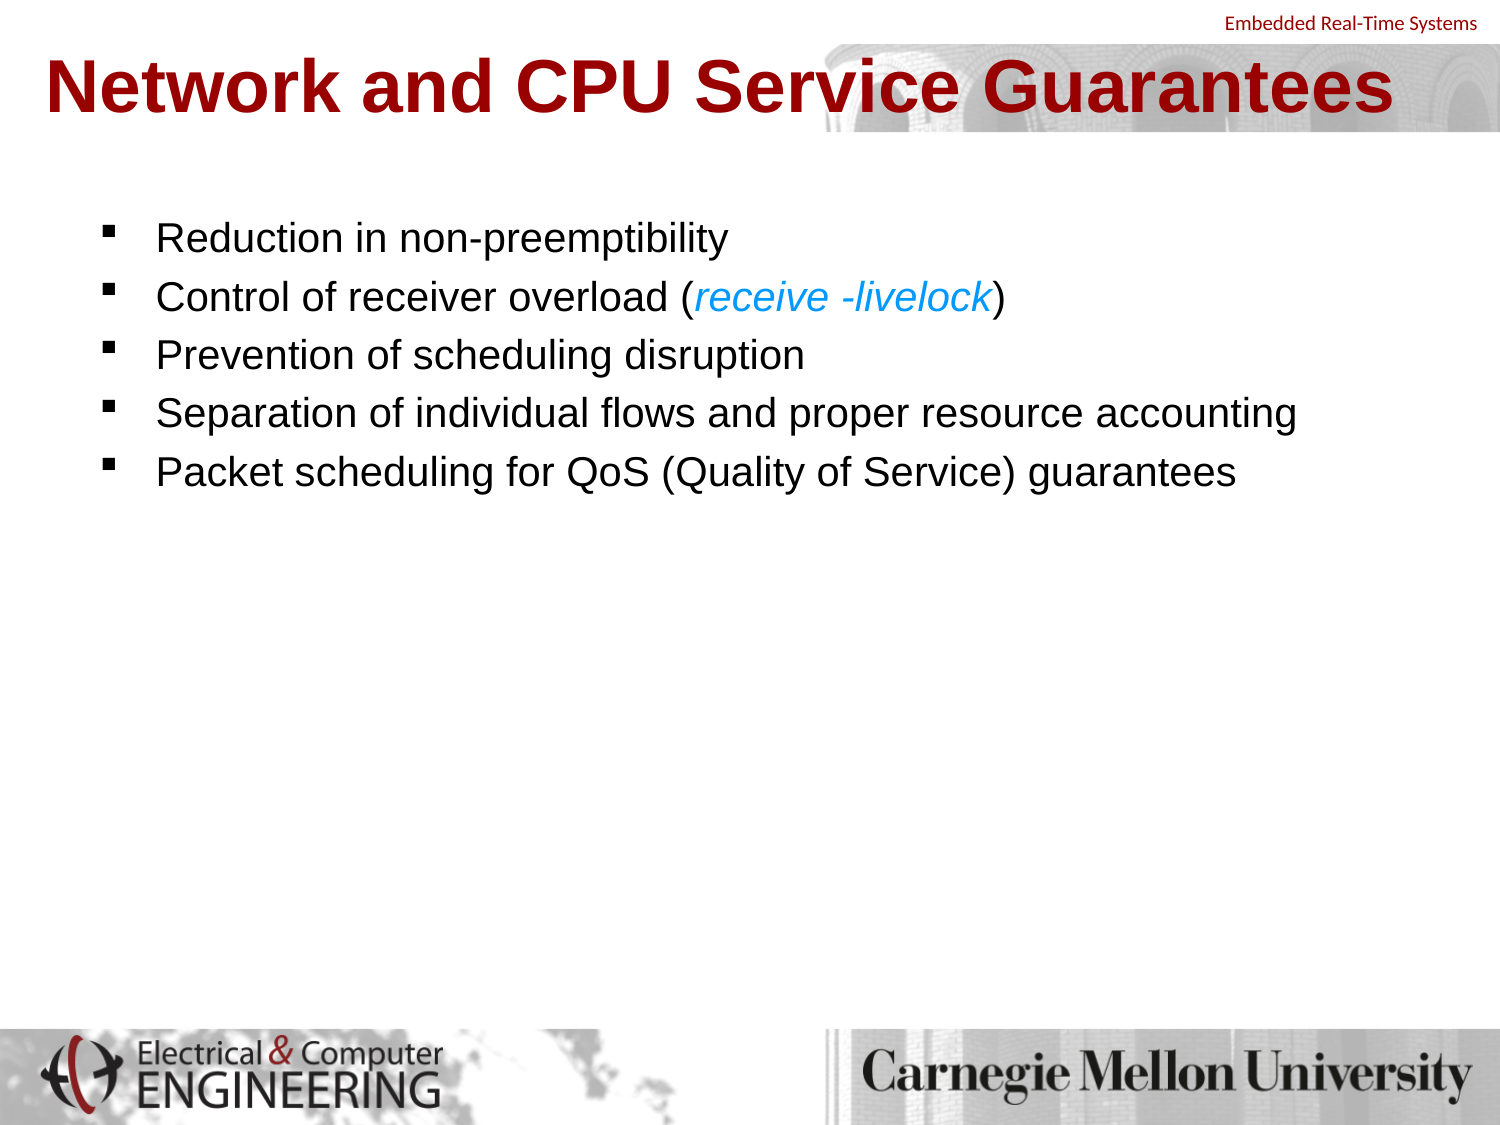

# Network and CPU Service Guarantees
Reduction in non-preemptibility
Control of receiver overload (receive -livelock)
Prevention of scheduling disruption
Separation of individual flows and proper resource accounting
Packet scheduling for QoS (Quality of Service) guarantees